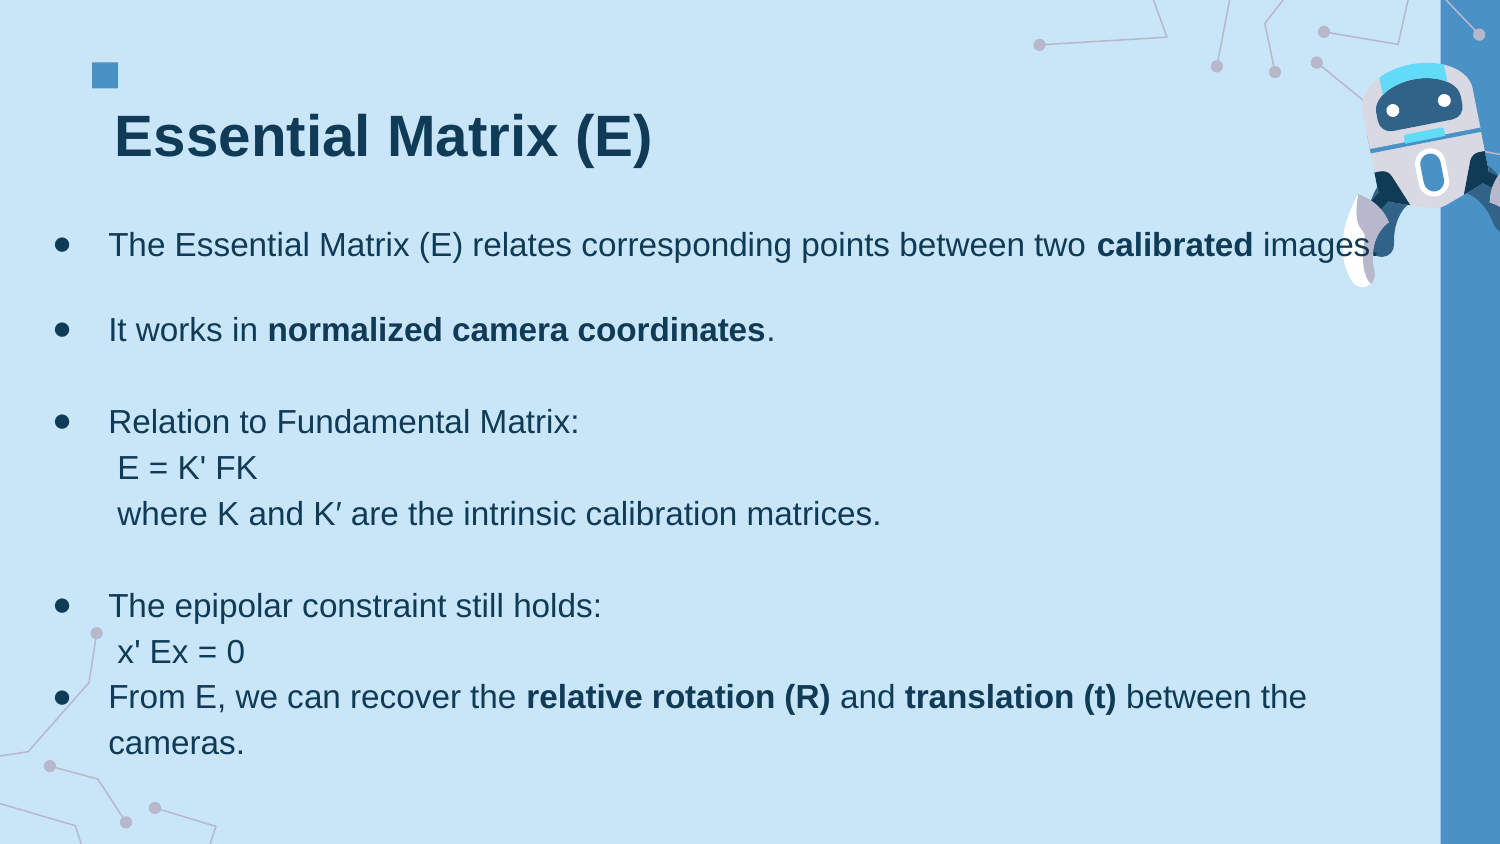

# Essential Matrix (E)
The Essential Matrix (E) relates corresponding points between two calibrated images.
It works in normalized camera coordinates.
Relation to Fundamental Matrix:
 E = K' FK
 where K and K′ are the intrinsic calibration matrices.
The epipolar constraint still holds:
 x' Ex = 0
From E, we can recover the relative rotation (R) and translation (t) between the cameras.